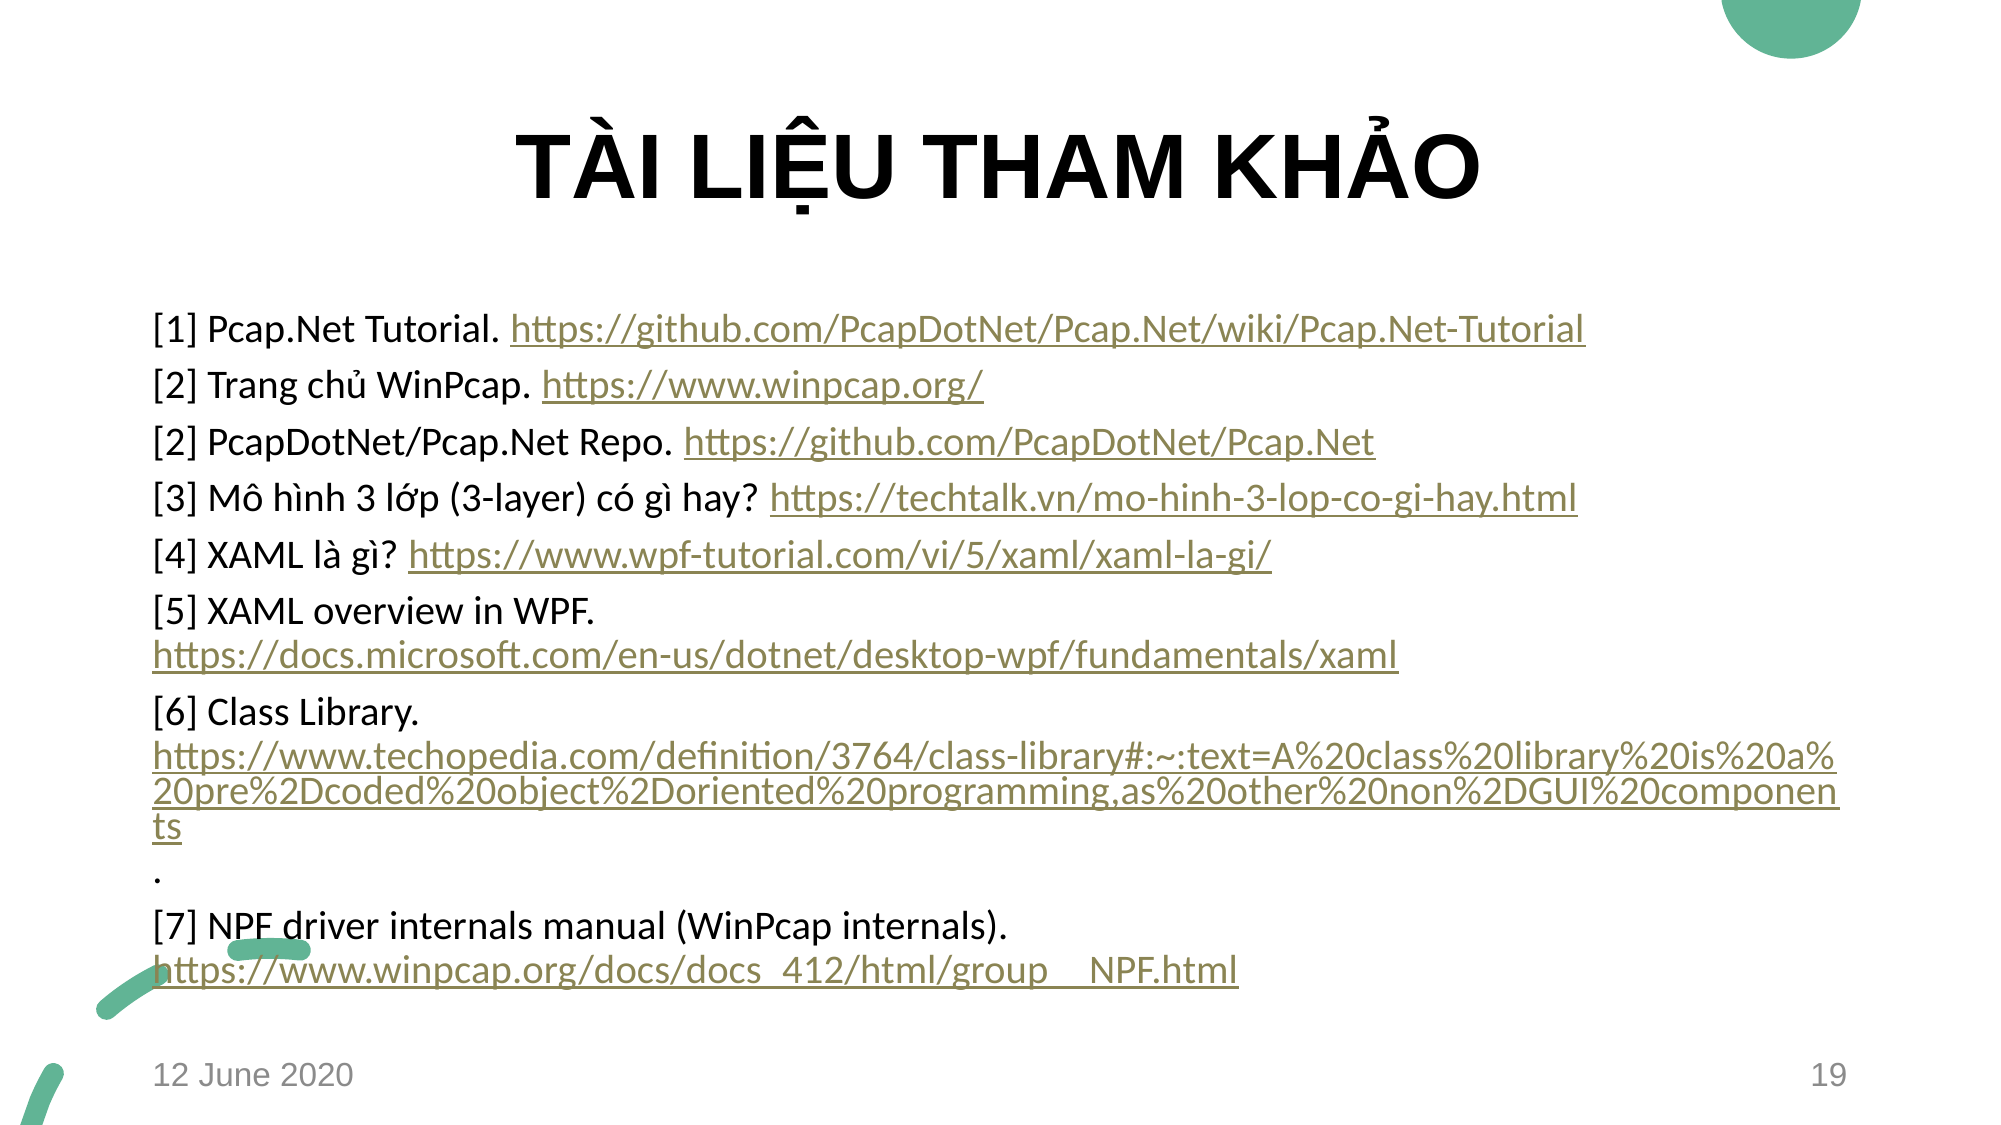

# TÀI LIỆU THAM KHẢO
[1] Pcap.Net Tutorial. https://github.com/PcapDotNet/Pcap.Net/wiki/Pcap.Net-Tutorial
[2] Trang chủ WinPcap. https://www.winpcap.org/
[2] PcapDotNet/Pcap.Net Repo. https://github.com/PcapDotNet/Pcap.Net
[3] Mô hình 3 lớp (3-layer) có gì hay? https://techtalk.vn/mo-hinh-3-lop-co-gi-hay.html
[4] XAML là gì? https://www.wpf-tutorial.com/vi/5/xaml/xaml-la-gi/
[5] XAML overview in WPF. https://docs.microsoft.com/en-us/dotnet/desktop-wpf/fundamentals/xaml
[6] Class Library. https://www.techopedia.com/definition/3764/class-library#:~:text=A%20class%20library%20is%20a%20pre%2Dcoded%20object%2Doriented%20programming,as%20other%20non%2DGUI%20components.
[7] NPF driver internals manual (WinPcap internals). https://www.winpcap.org/docs/docs_412/html/group__NPF.html
12 June 2020
19